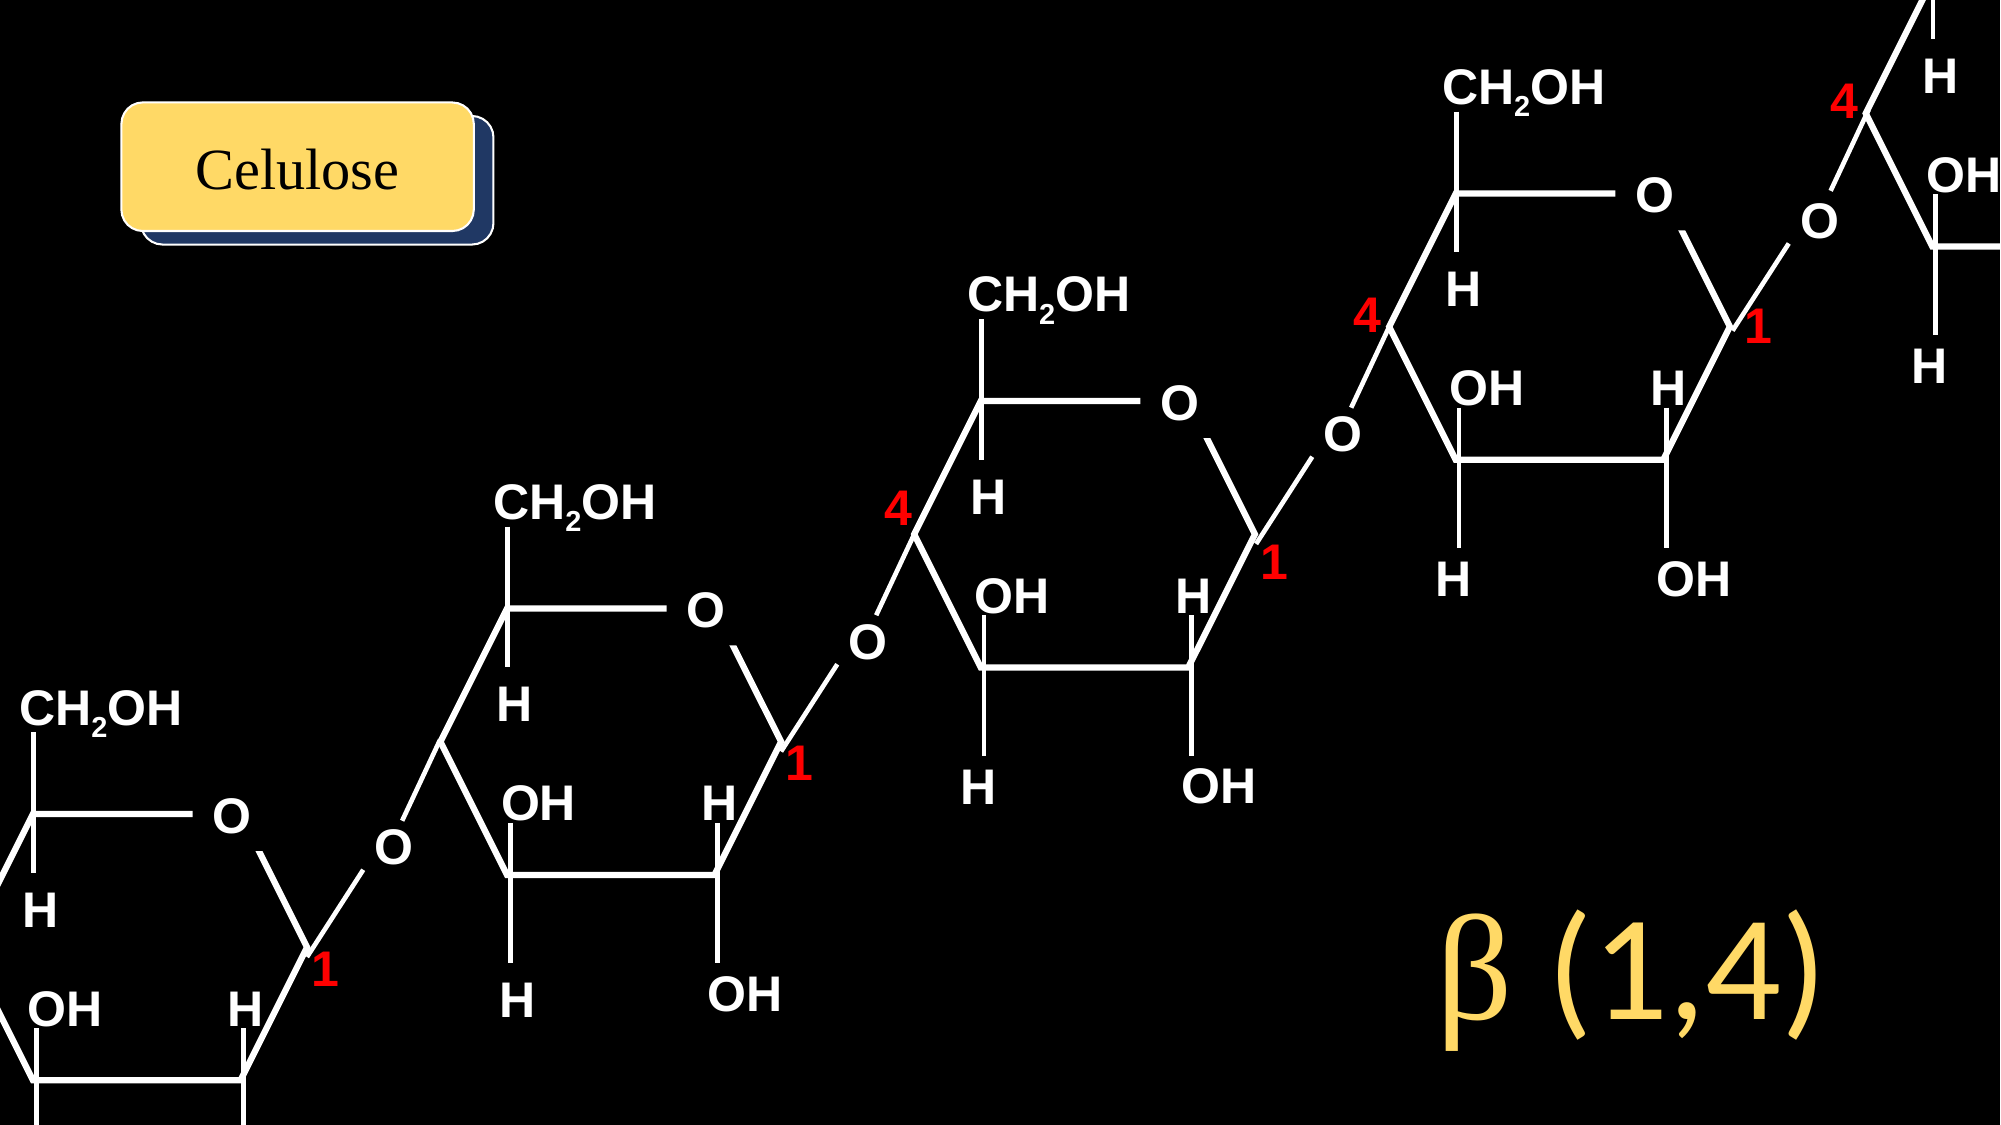

CH2OH
O
OH

H
CH2OH
4
1
Celulose

H
OH
O
H
O

H
CH2OH
4
1
OH
H
H
OH
O
O

H
CH2OH
4
1
OH
H
H
OH
O
O

H
CH2OH
1
OH
H
H
OH
O
O

β (1,4)
H
1
OH
H
H
OH
OH
H